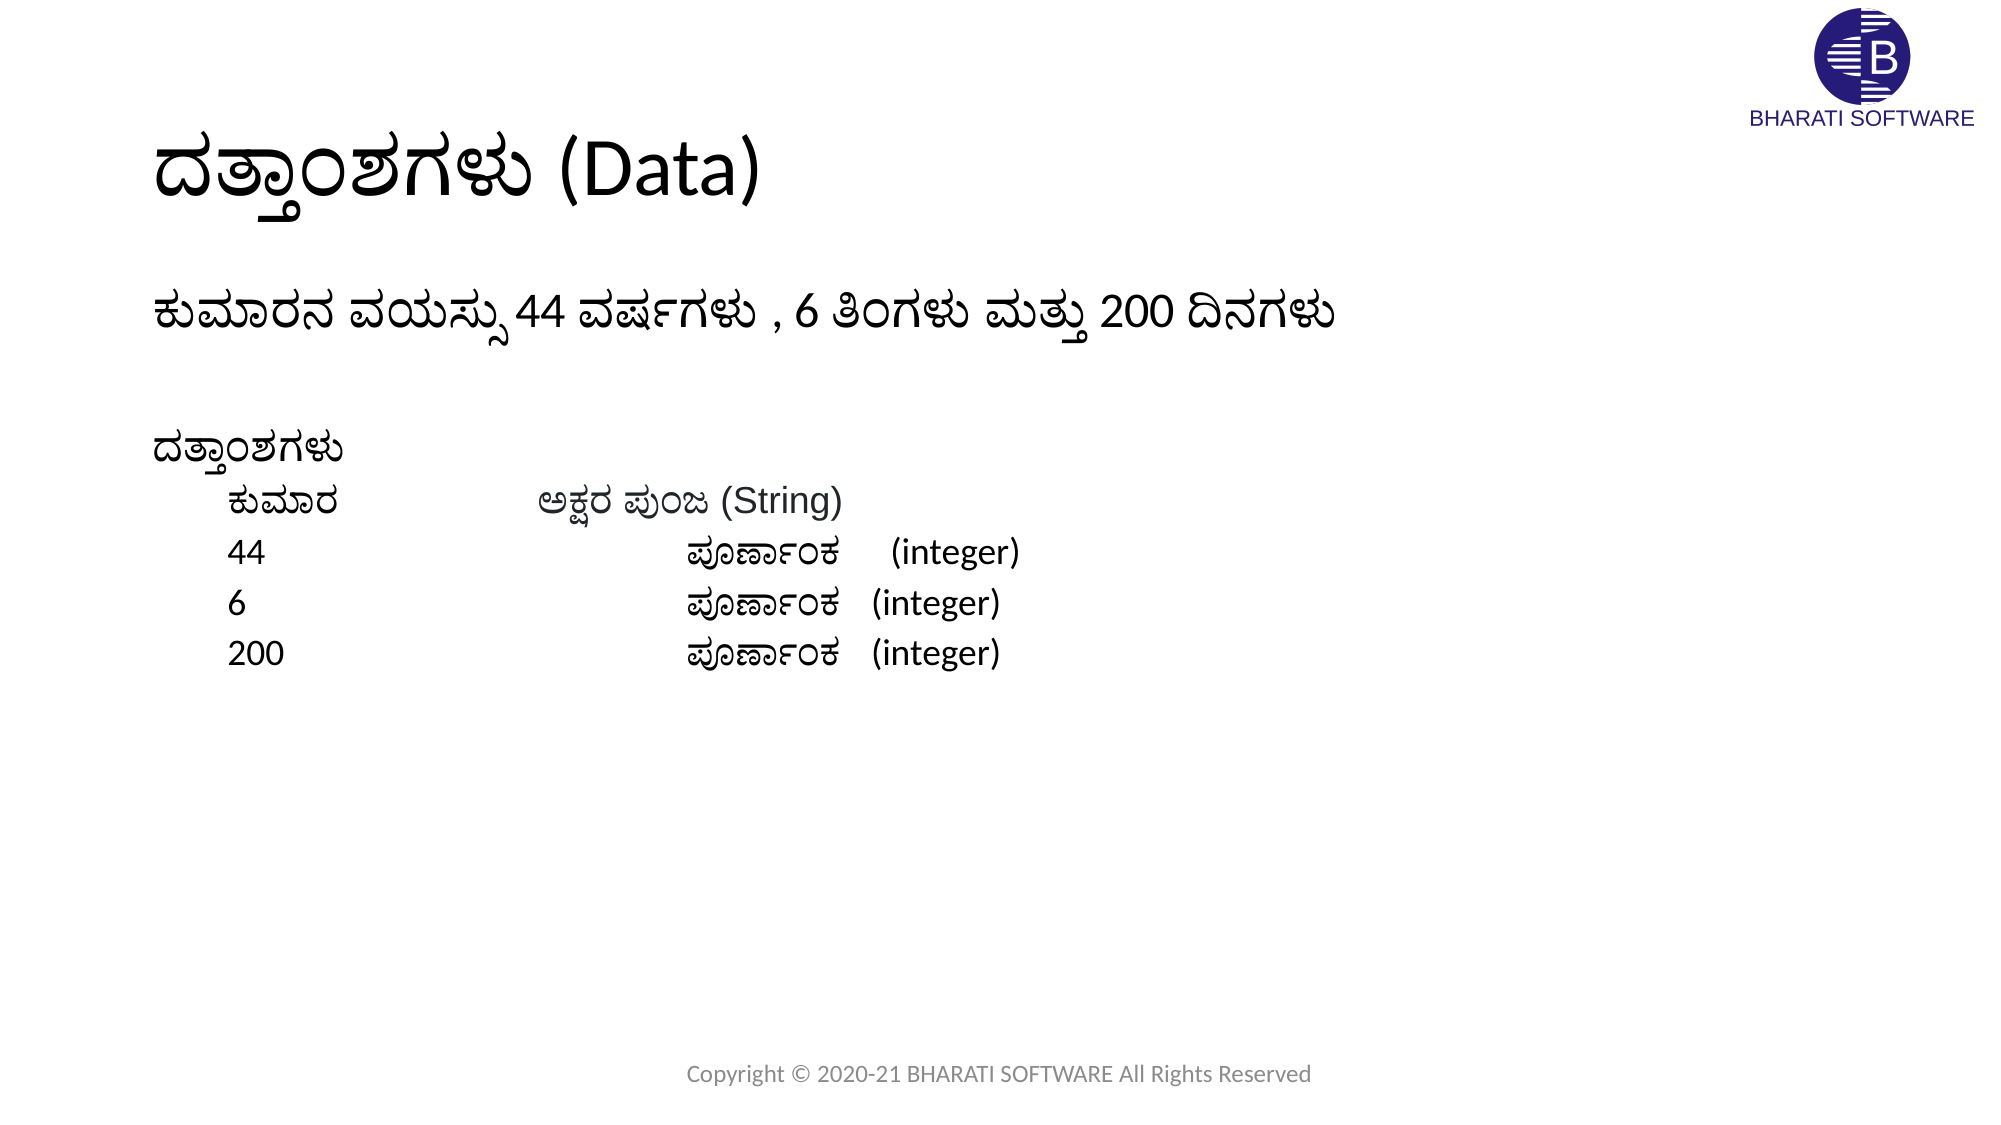

# ದತ್ತಾಂಶಗಳು (Data)
ಕುಮಾರನ ವಯಸ್ಸು 44 ವರ್ಷಗಳು , 6 ತಿಂಗಳು ಮತ್ತು 200 ದಿನಗಳು

ದತ್ತಾಂಶಗಳು
ಕುಮಾರ 		 ಅಕ್ಷರ ಪುಂಜ (String)
44 		 	 ಪೂರ್ಣಾಂಕ     (integer)
6			 ಪೂರ್ಣಾಂಕ   (integer)
200		 	 ಪೂರ್ಣಾಂಕ   (integer)
Copyright © 2020-21 BHARATI SOFTWARE All Rights Reserved